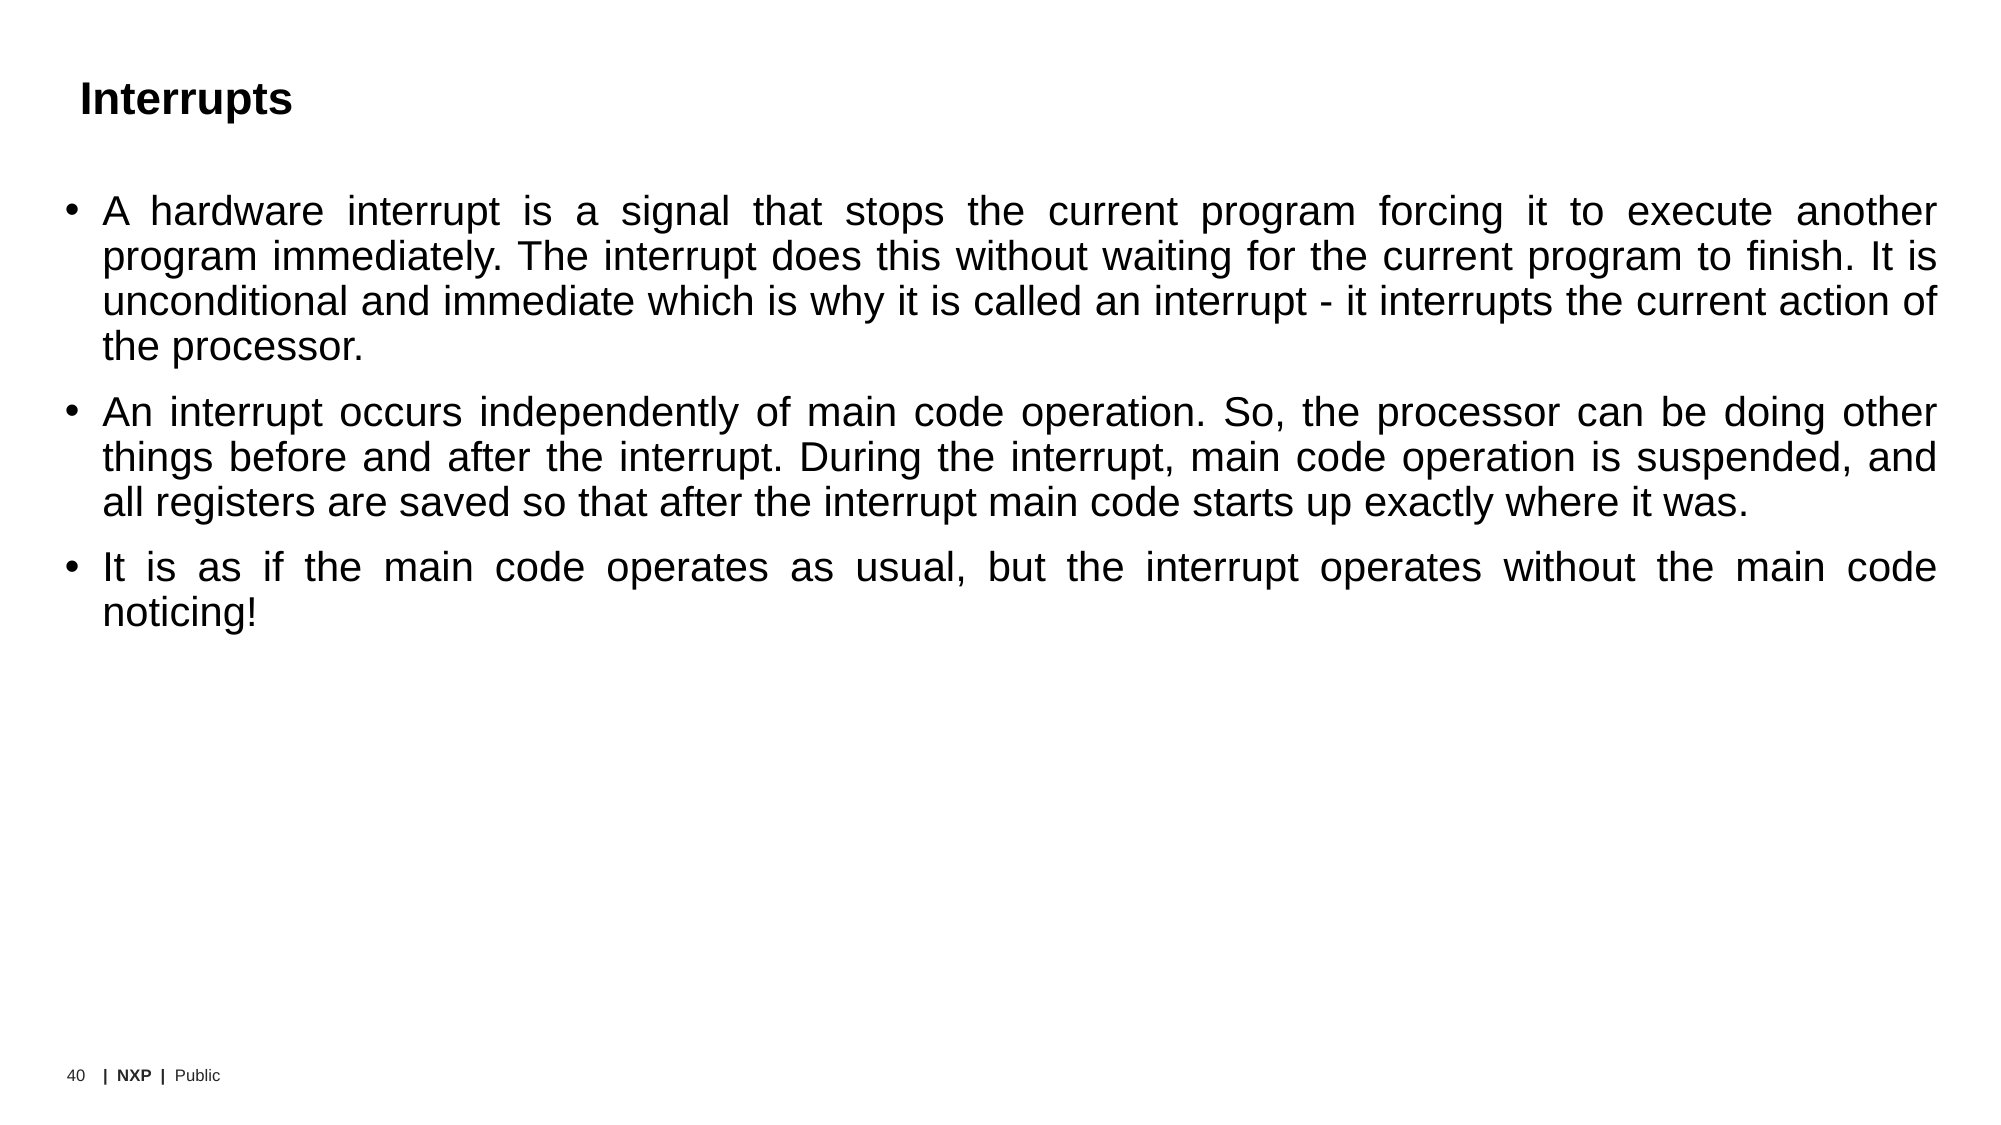

# Interrupts
A hardware interrupt is a signal that stops the current program forcing it to execute another program immediately. The interrupt does this without waiting for the current program to finish. It is unconditional and immediate which is why it is called an interrupt - it interrupts the current action of the processor.
An interrupt occurs independently of main code operation. So, the processor can be doing other things before and after the interrupt. During the interrupt, main code operation is suspended, and all registers are saved so that after the interrupt main code starts up exactly where it was.
It is as if the main code operates as usual, but the interrupt operates without the main code noticing!